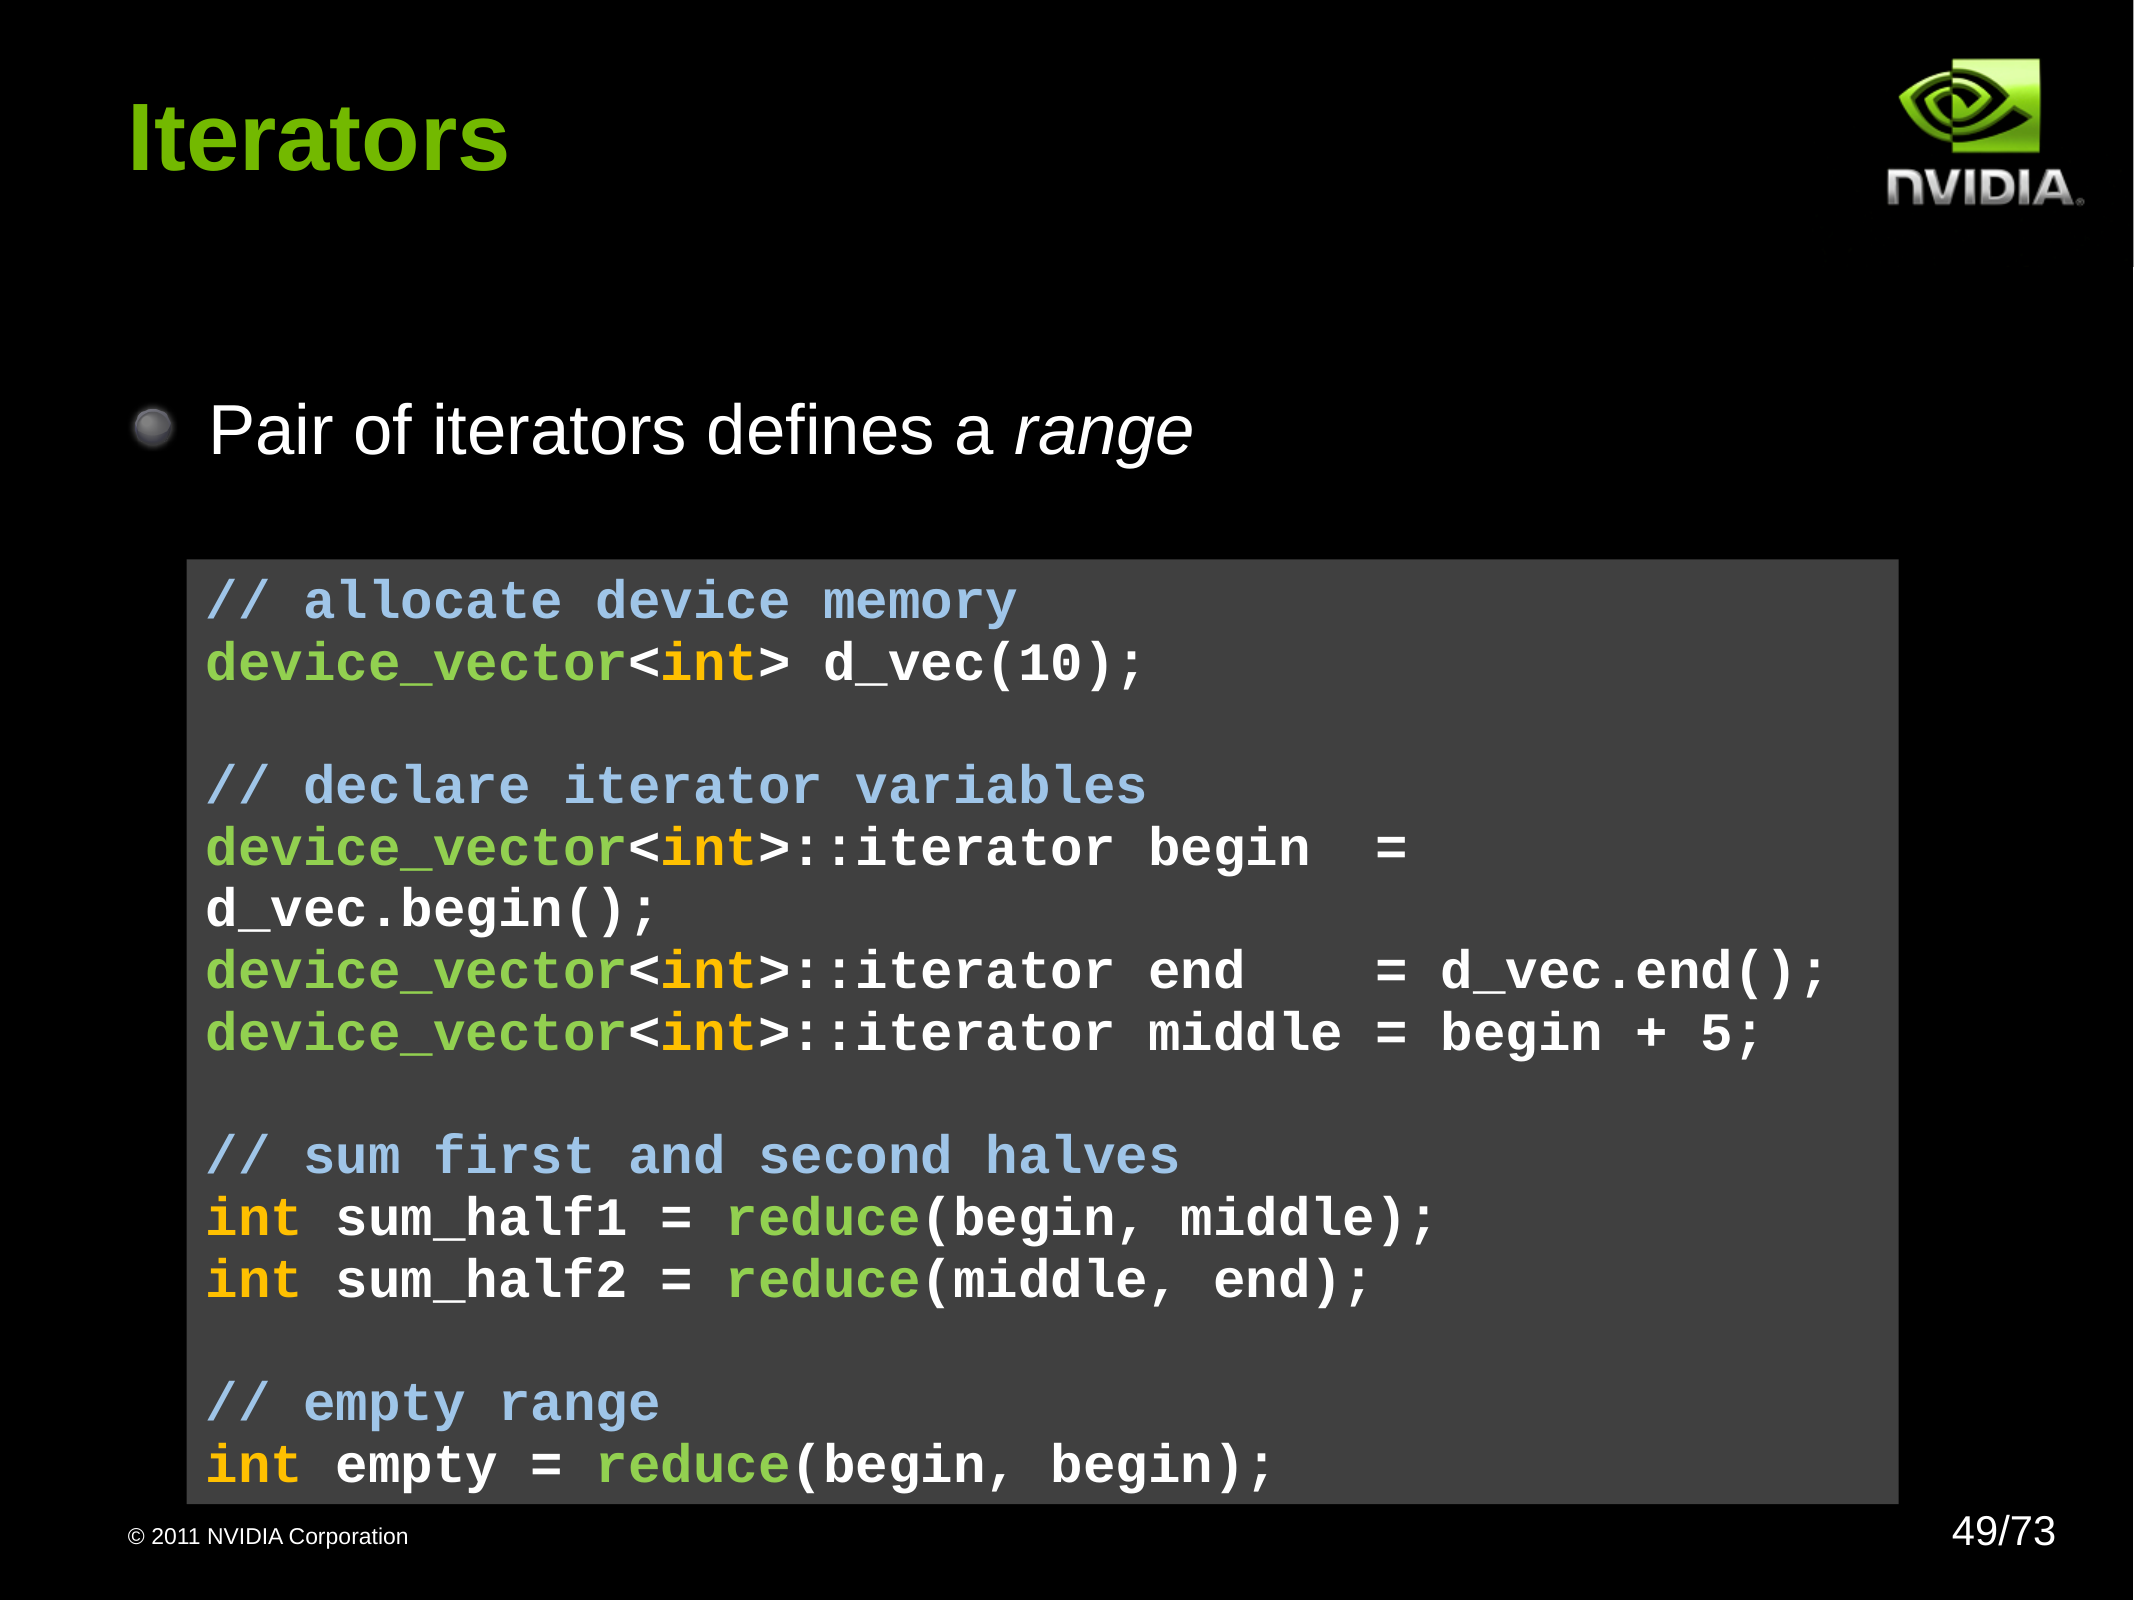

# Iterators
Pair of iterators defines a range

// allocate device memory
device_vector<int> d_vec(10);

// declare iterator variables
device_vector<int>::iterator begin  = d_vec.begin();
device_vector<int>::iterator end    = d_vec.end();
device_vector<int>::iterator middle = begin + 5;

// sum first and second halves
int sum_half1 = reduce(begin, middle);
int sum_half2 = reduce(middle, end);

// empty range
int empty = reduce(begin, begin);